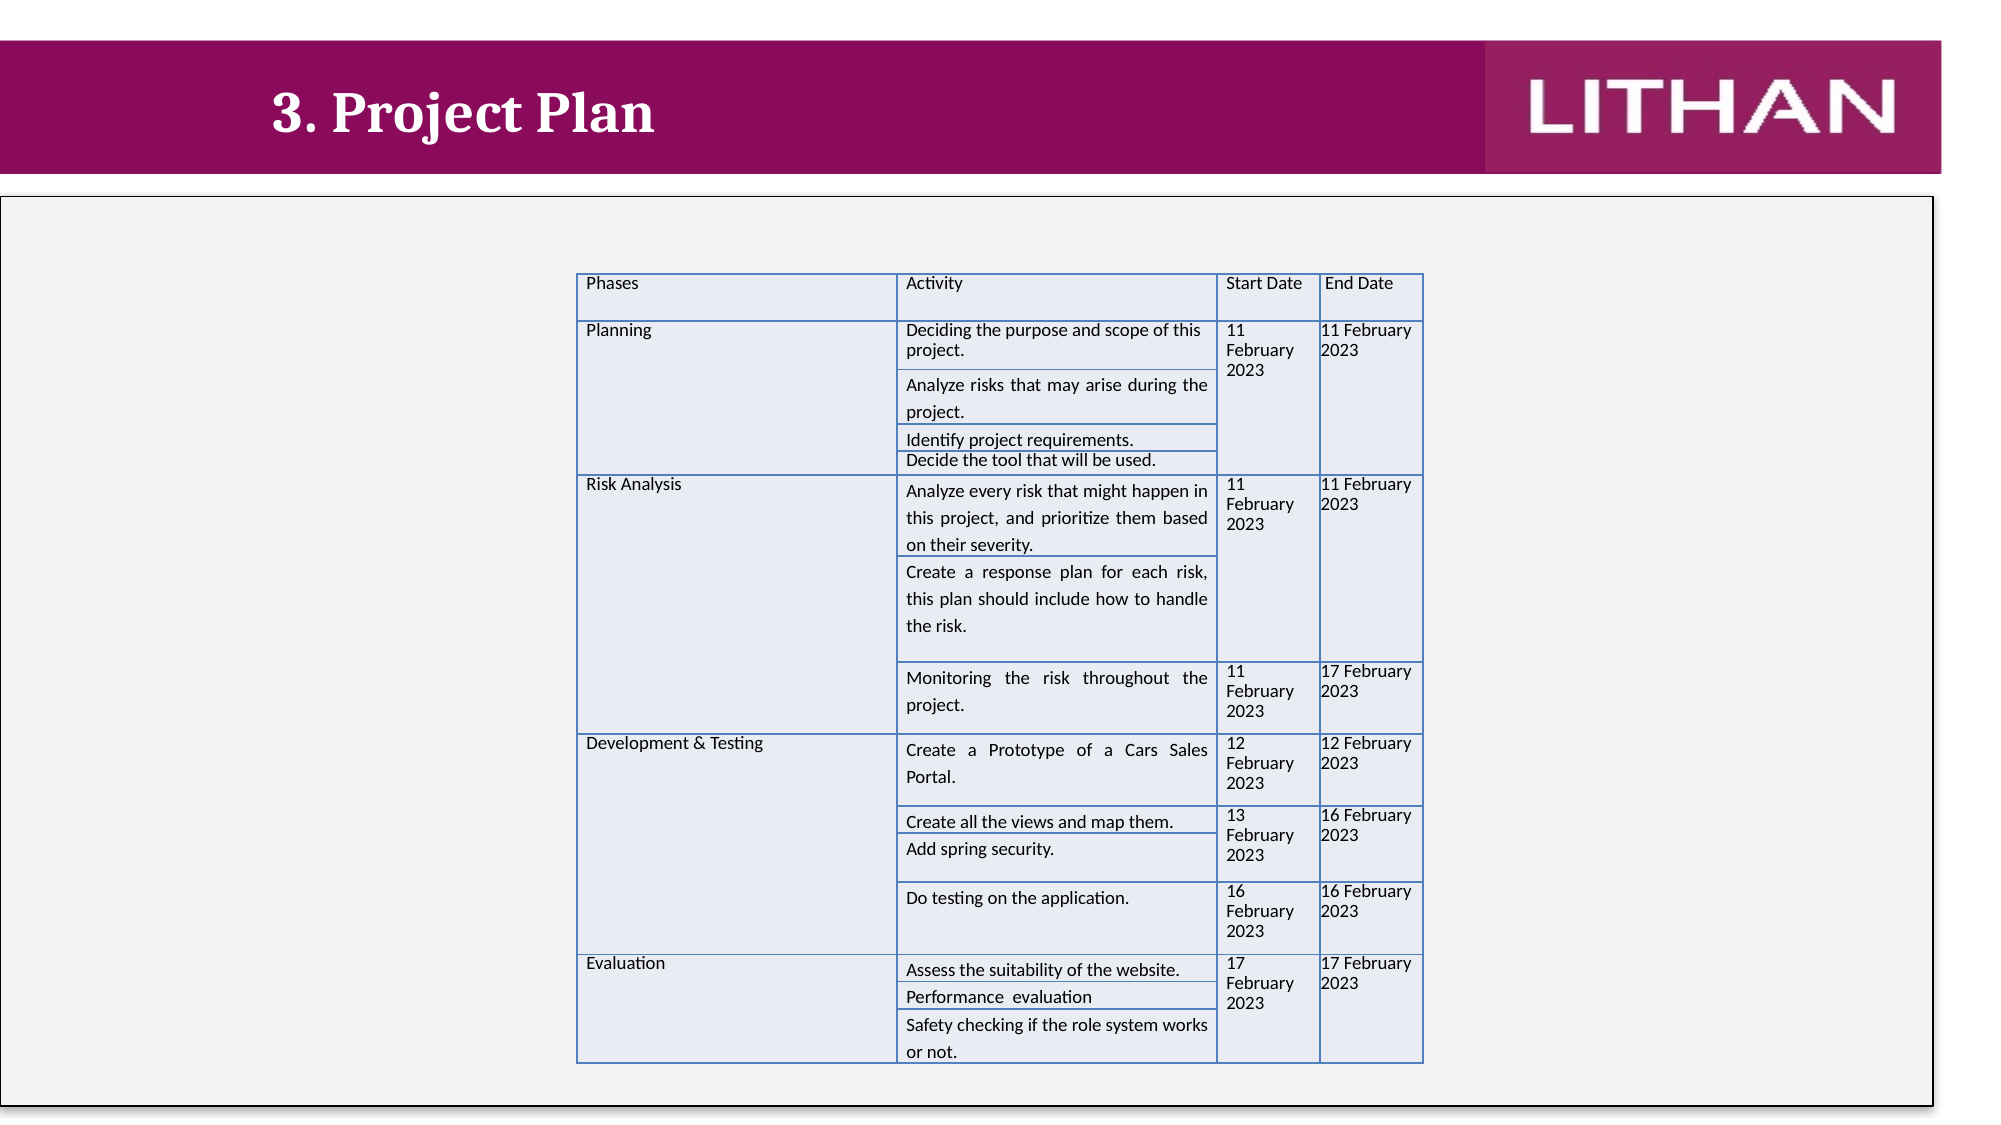

3. Project Plan

| Phases | Activity | Start Date | End Date |
| --- | --- | --- | --- |
| Planning | Deciding the purpose and scope of this project. | 11 February 2023 | 11 February 2023 |
|  | Analyze risks that may arise during the project. |  |  |
|  | Identify project requirements. |  |  |
|  | Decide the tool that will be used. |  |  |
| Risk Analysis | Analyze every risk that might happen in this project, and prioritize them based on their severity. | 11 February 2023 | 11 February 2023 |
|  | Create a response plan for each risk, this plan should include how to handle the risk. |  |  |
|  | Monitoring the risk throughout the project. | 11 February 2023 | 17 February 2023 |
| Development & Testing | Create a Prototype of a Cars Sales Portal. | 12 February 2023 | 12 February 2023 |
|  | Create all the views and map them. | 13 February 2023 | 16 February 2023 |
|  | Add spring security. |  |  |
|  | Do testing on the application. | 16 February 2023 | 16 February 2023 |
| Evaluation | Assess the suitability of the website. | 17 February 2023 | 17 February 2023 |
|  | Performance evaluation |  |  |
|  | Safety checking if the role system works or not. |  |  |